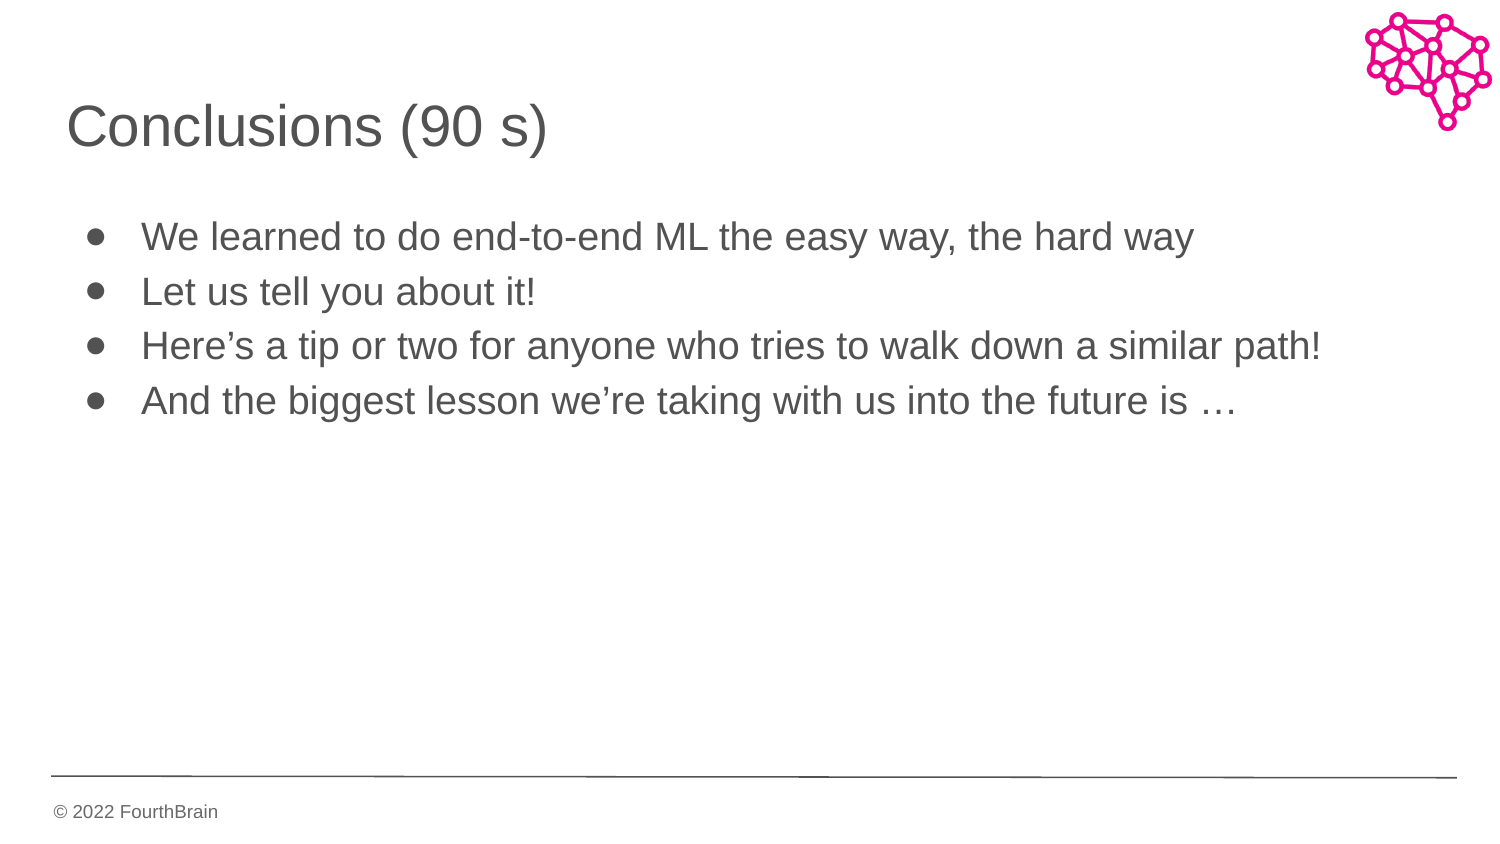

# Conclusions (90 s)
We learned to do end-to-end ML the easy way, the hard way
Let us tell you about it!
Here’s a tip or two for anyone who tries to walk down a similar path!
And the biggest lesson we’re taking with us into the future is …